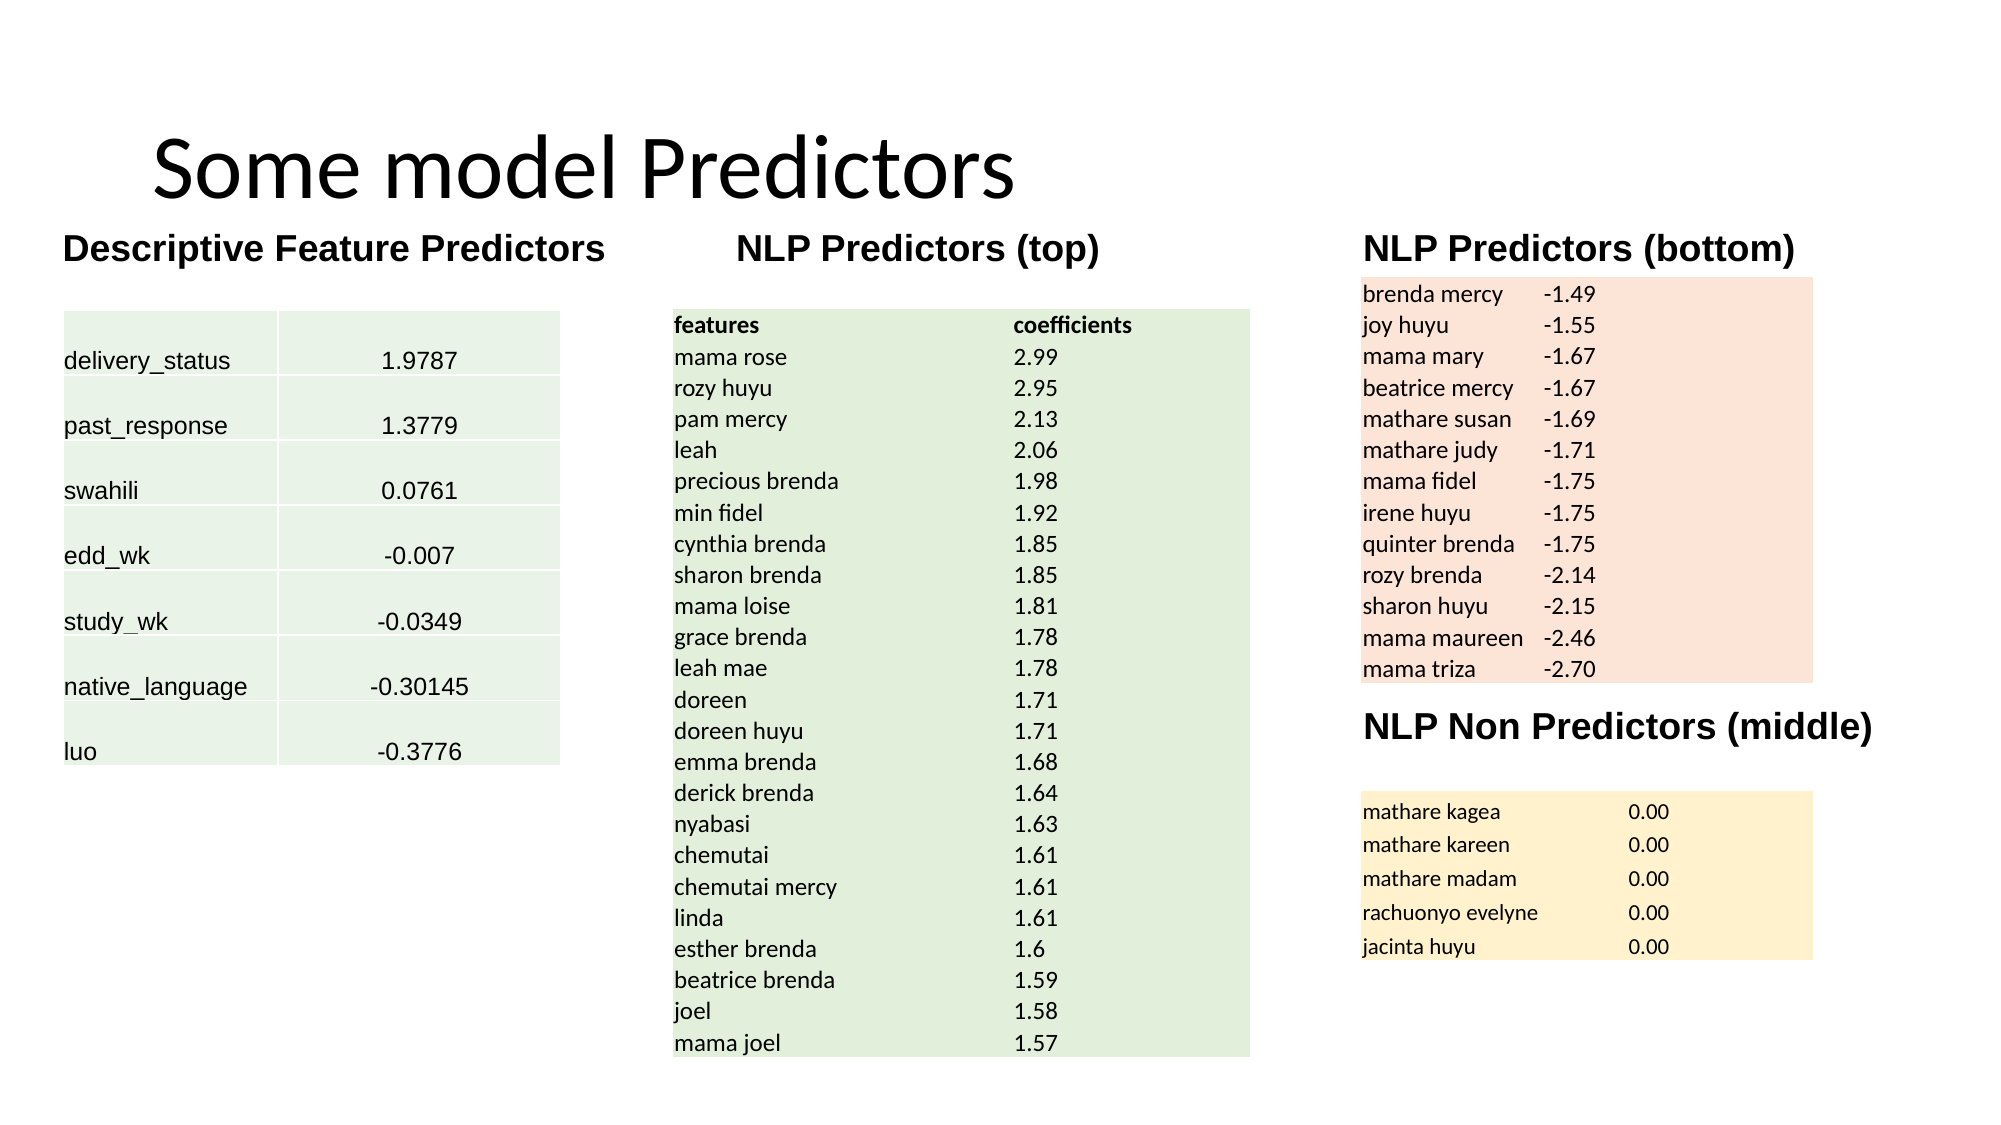

# Some model Predictors
Descriptive Feature Predictors
NLP Predictors (top)
NLP Predictors (bottom)
| brenda mercy | -1.49 |
| --- | --- |
| joy huyu | -1.55 |
| mama mary | -1.67 |
| beatrice mercy | -1.67 |
| mathare susan | -1.69 |
| mathare judy | -1.71 |
| mama fidel | -1.75 |
| irene huyu | -1.75 |
| quinter brenda | -1.75 |
| rozy brenda | -2.14 |
| sharon huyu | -2.15 |
| mama maureen | -2.46 |
| mama triza | -2.70 |
| features | coefficients |
| --- | --- |
| mama rose | 2.99 |
| rozy huyu | 2.95 |
| pam mercy | 2.13 |
| leah | 2.06 |
| precious brenda | 1.98 |
| min fidel | 1.92 |
| cynthia brenda | 1.85 |
| sharon brenda | 1.85 |
| mama loise | 1.81 |
| grace brenda | 1.78 |
| leah mae | 1.78 |
| doreen | 1.71 |
| doreen huyu | 1.71 |
| emma brenda | 1.68 |
| derick brenda | 1.64 |
| nyabasi | 1.63 |
| chemutai | 1.61 |
| chemutai mercy | 1.61 |
| linda | 1.61 |
| esther brenda | 1.6 |
| beatrice brenda | 1.59 |
| joel | 1.58 |
| mama joel | 1.57 |
| delivery\_status | 1.9787 |
| --- | --- |
| past\_response | 1.3779 |
| swahili | 0.0761 |
| edd\_wk | -0.007 |
| study\_wk | -0.0349 |
| native\_language | -0.30145 |
| luo | -0.3776 |
NLP Non Predictors (middle)
| mathare kagea | 0.00 |
| --- | --- |
| mathare kareen | 0.00 |
| mathare madam | 0.00 |
| rachuonyo evelyne | 0.00 |
| jacinta huyu | 0.00 |
54